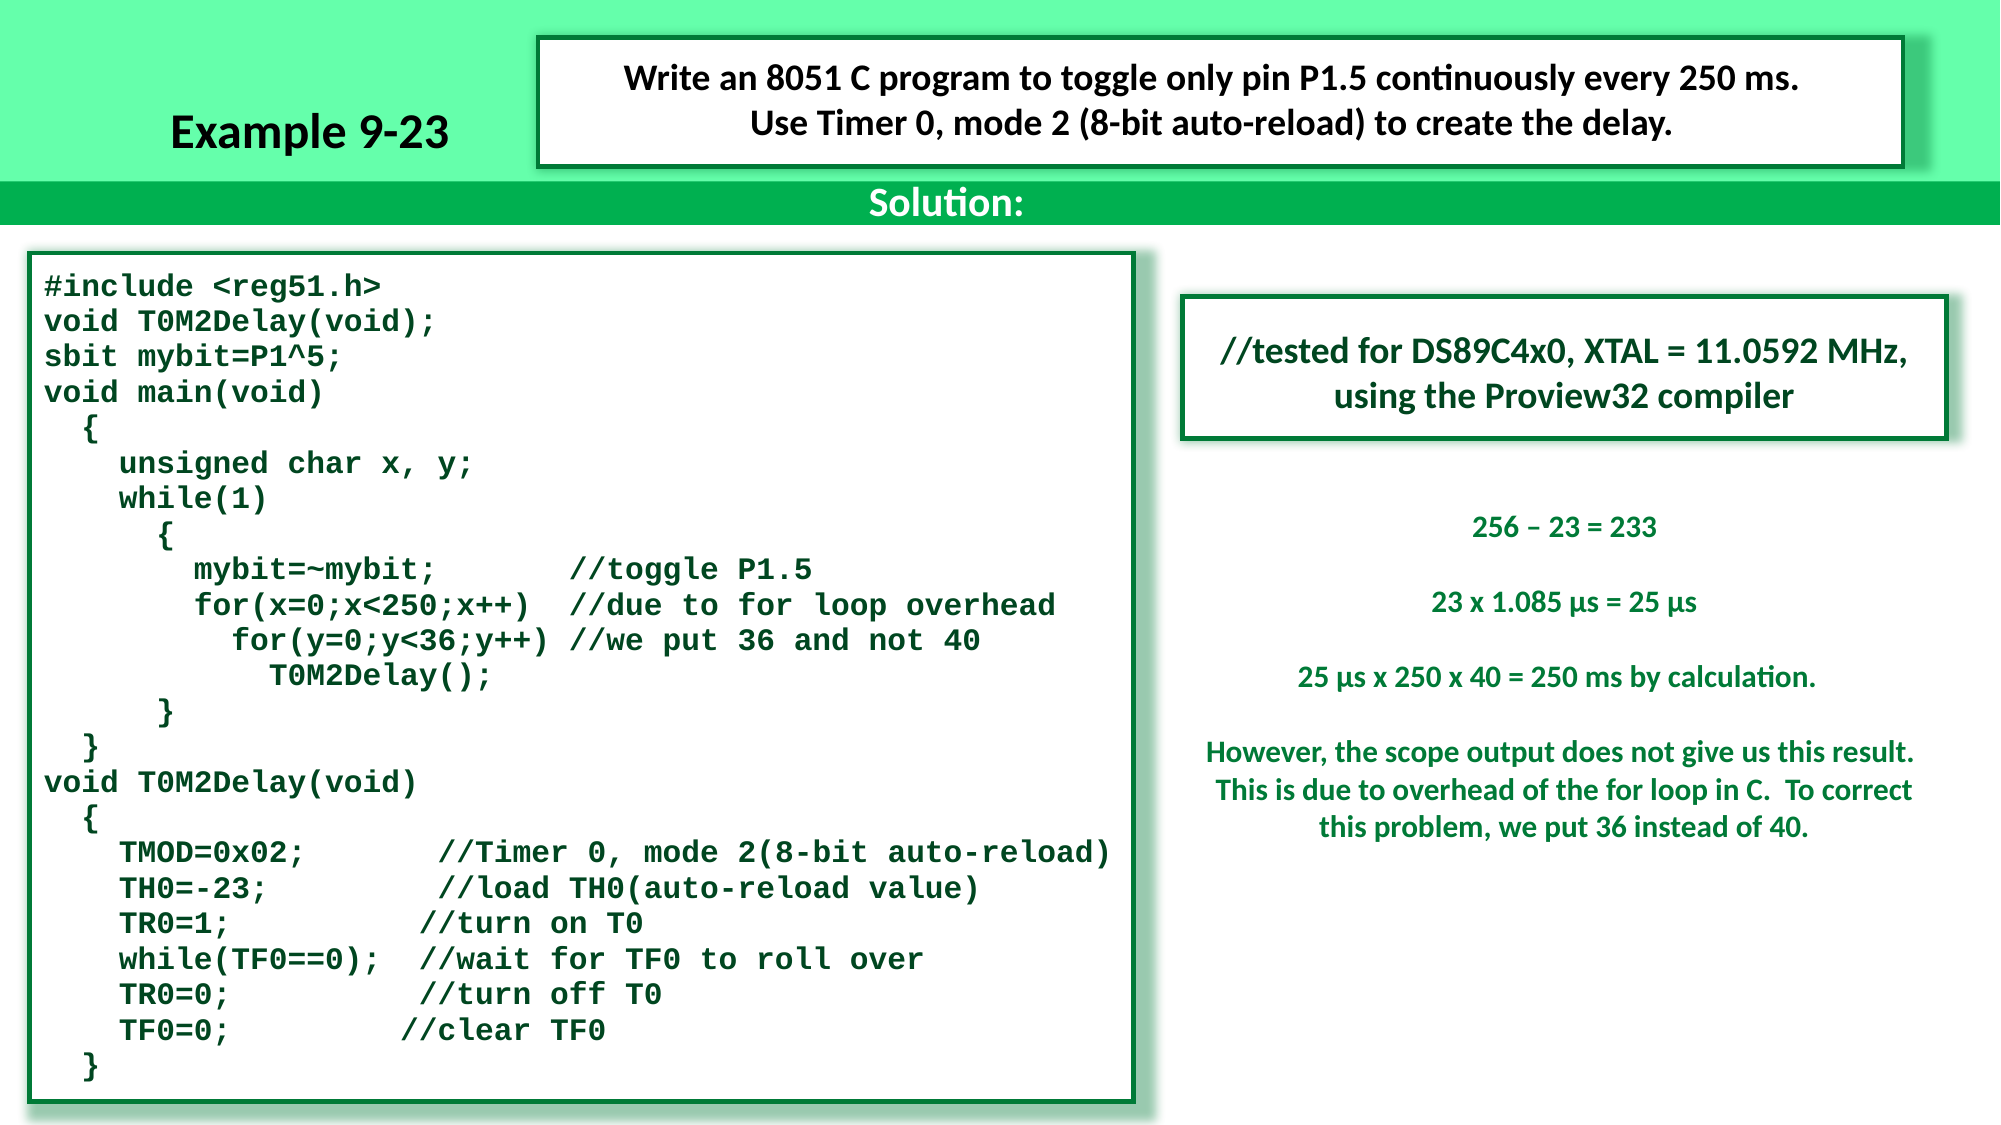

Write an 8051 C program to toggle only pin P1.5 continuously every 250 ms.  Use Timer 0, mode 2 (8-bit auto-reload) to create the delay.
Example 9-23
Solution:

#include <reg51.h>
void T0M2Delay(void);
sbit mybit=P1^5;
void main(void)
  {
    unsigned char x, y;
    while(1)
      {
        mybit=~mybit;	    //toggle P1.5
        for(x=0;x<250;x++)  //due to for loop overhead
          for(y=0;y<36;y++) //we put 36 and not 40
            T0M2Delay();
      }
  }
void T0M2Delay(void)
  {
    TMOD=0x02;	     //Timer 0, mode 2(8-bit auto-reload)
    TH0=-23;	     //load TH0(auto-reload value)
    TR0=1;	    //turn on T0
    while(TF0==0);  //wait for TF0 to roll over
    TR0=0;	    //turn off T0
    TF0=0;	   //clear TF0
  }

//tested for DS89C4x0, XTAL = 11.0592 MHz, using the Proview32 compiler
256 – 23 = 233

23 x 1.085 µs = 25 µs

25 µs x 250 x 40 = 250 ms by calculation.

However, the scope output does not give us this result.  This is due to overhead of the for loop in C.  To correct this problem, we put 36 instead of 40.